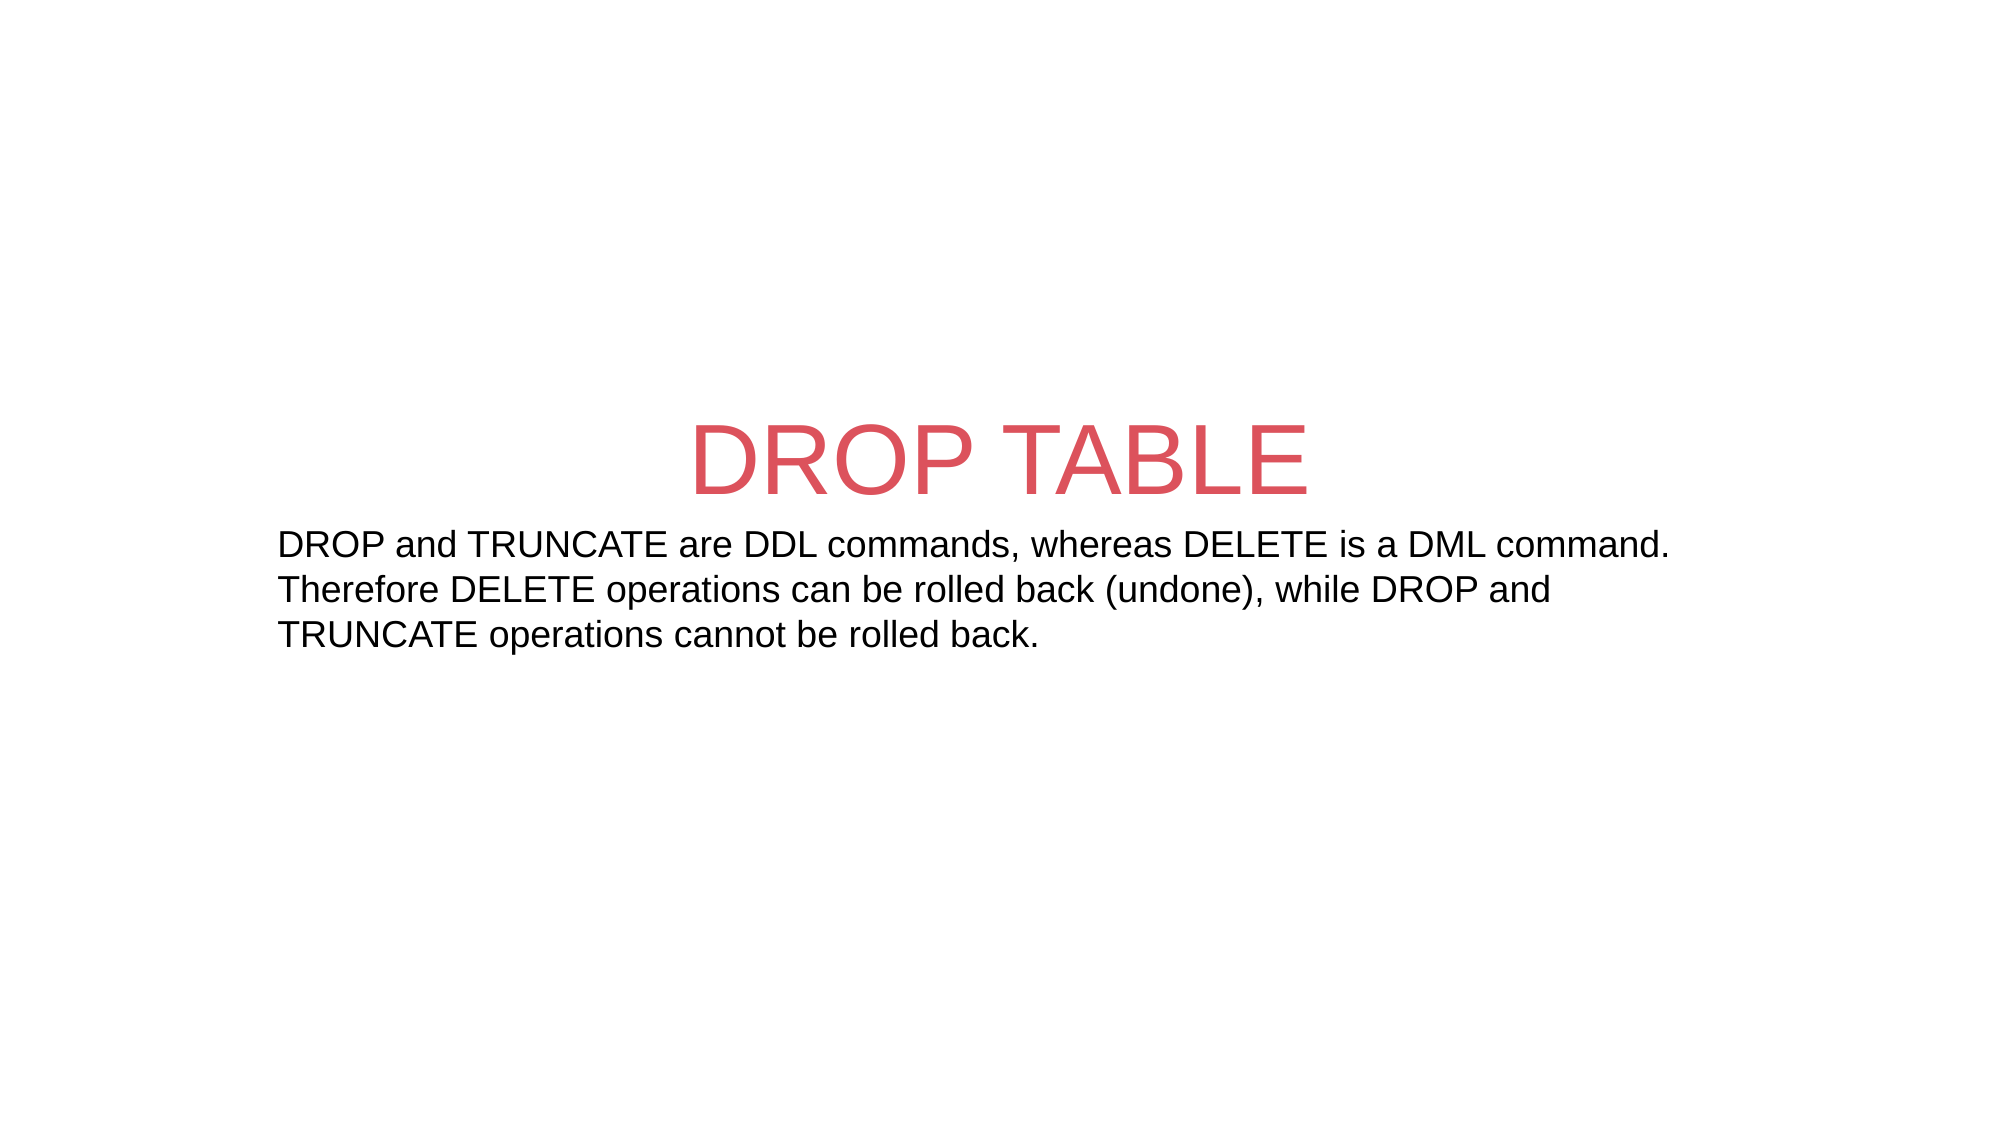

DROP TABLE
DROP and TRUNCATE are DDL commands, whereas DELETE is a DML command. Therefore DELETE operations can be rolled back (undone), while DROP and TRUNCATE operations cannot be rolled back.